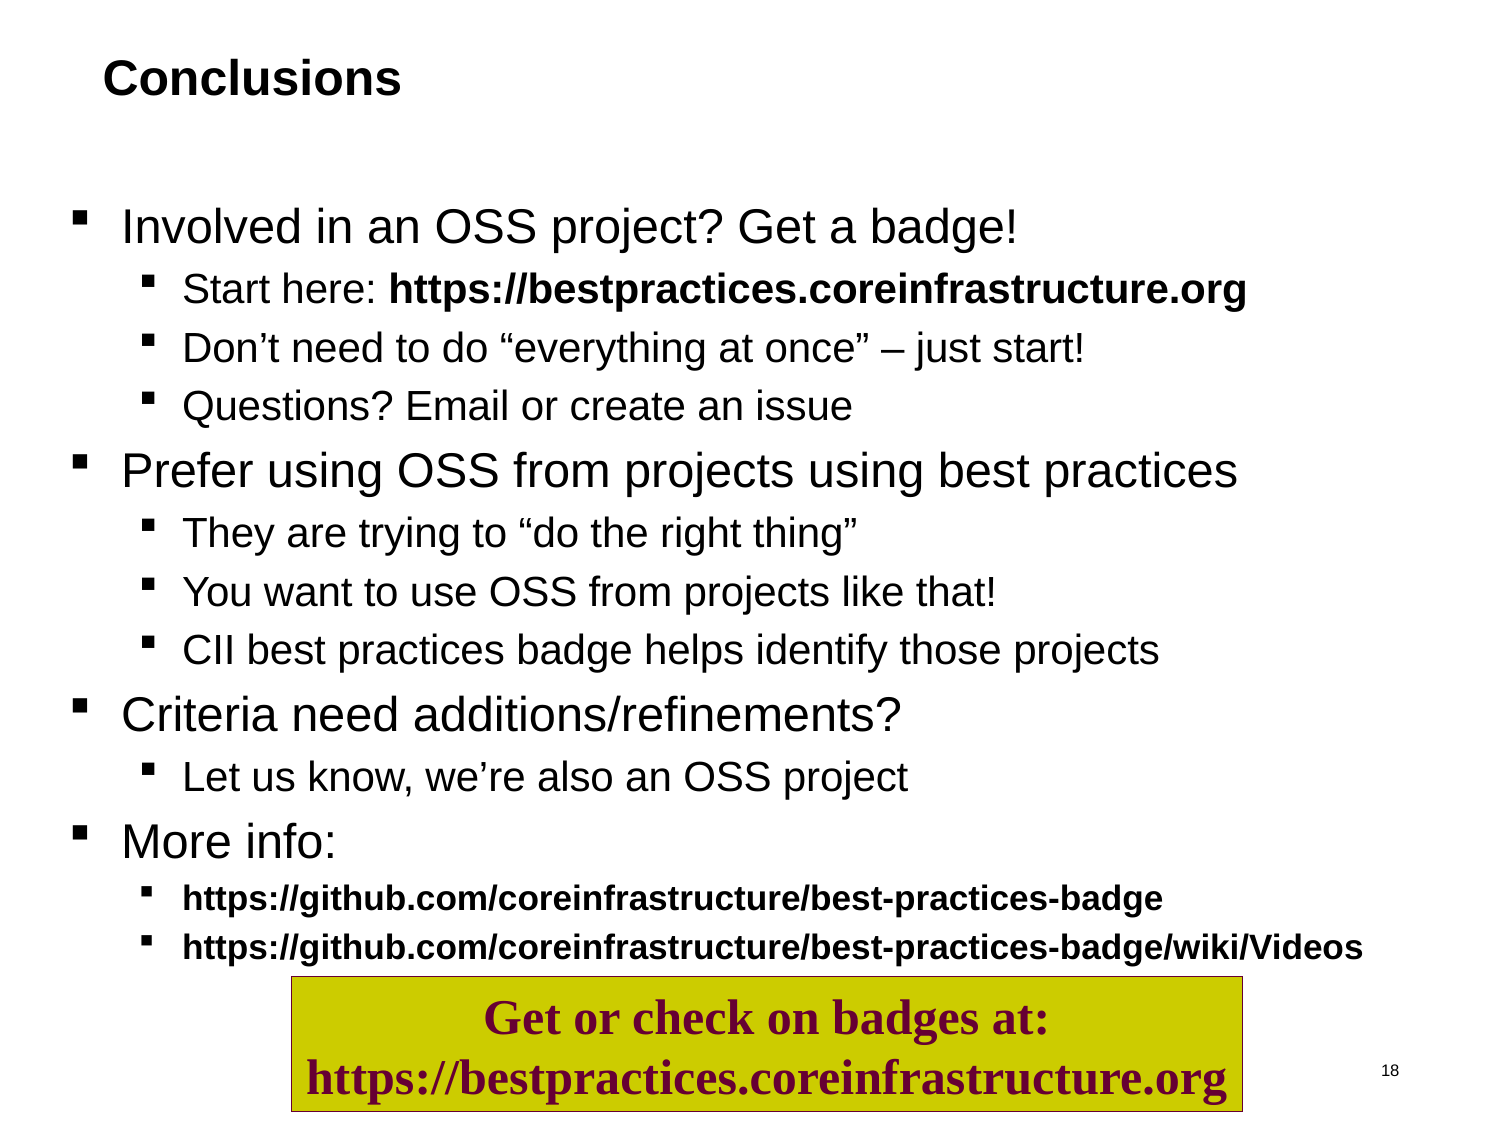

# Conclusions
Involved in an OSS project? Get a badge!
Start here: https://bestpractices.coreinfrastructure.org
Don’t need to do “everything at once” – just start!
Questions? Email or create an issue
Prefer using OSS from projects using best practices
They are trying to “do the right thing”
You want to use OSS from projects like that!
CII best practices badge helps identify those projects
Criteria need additions/refinements?
Let us know, we’re also an OSS project
More info:
https://github.com/coreinfrastructure/best-practices-badge
https://github.com/coreinfrastructure/best-practices-badge/wiki/Videos
Get or check on badges at:
https://bestpractices.coreinfrastructure.org
18